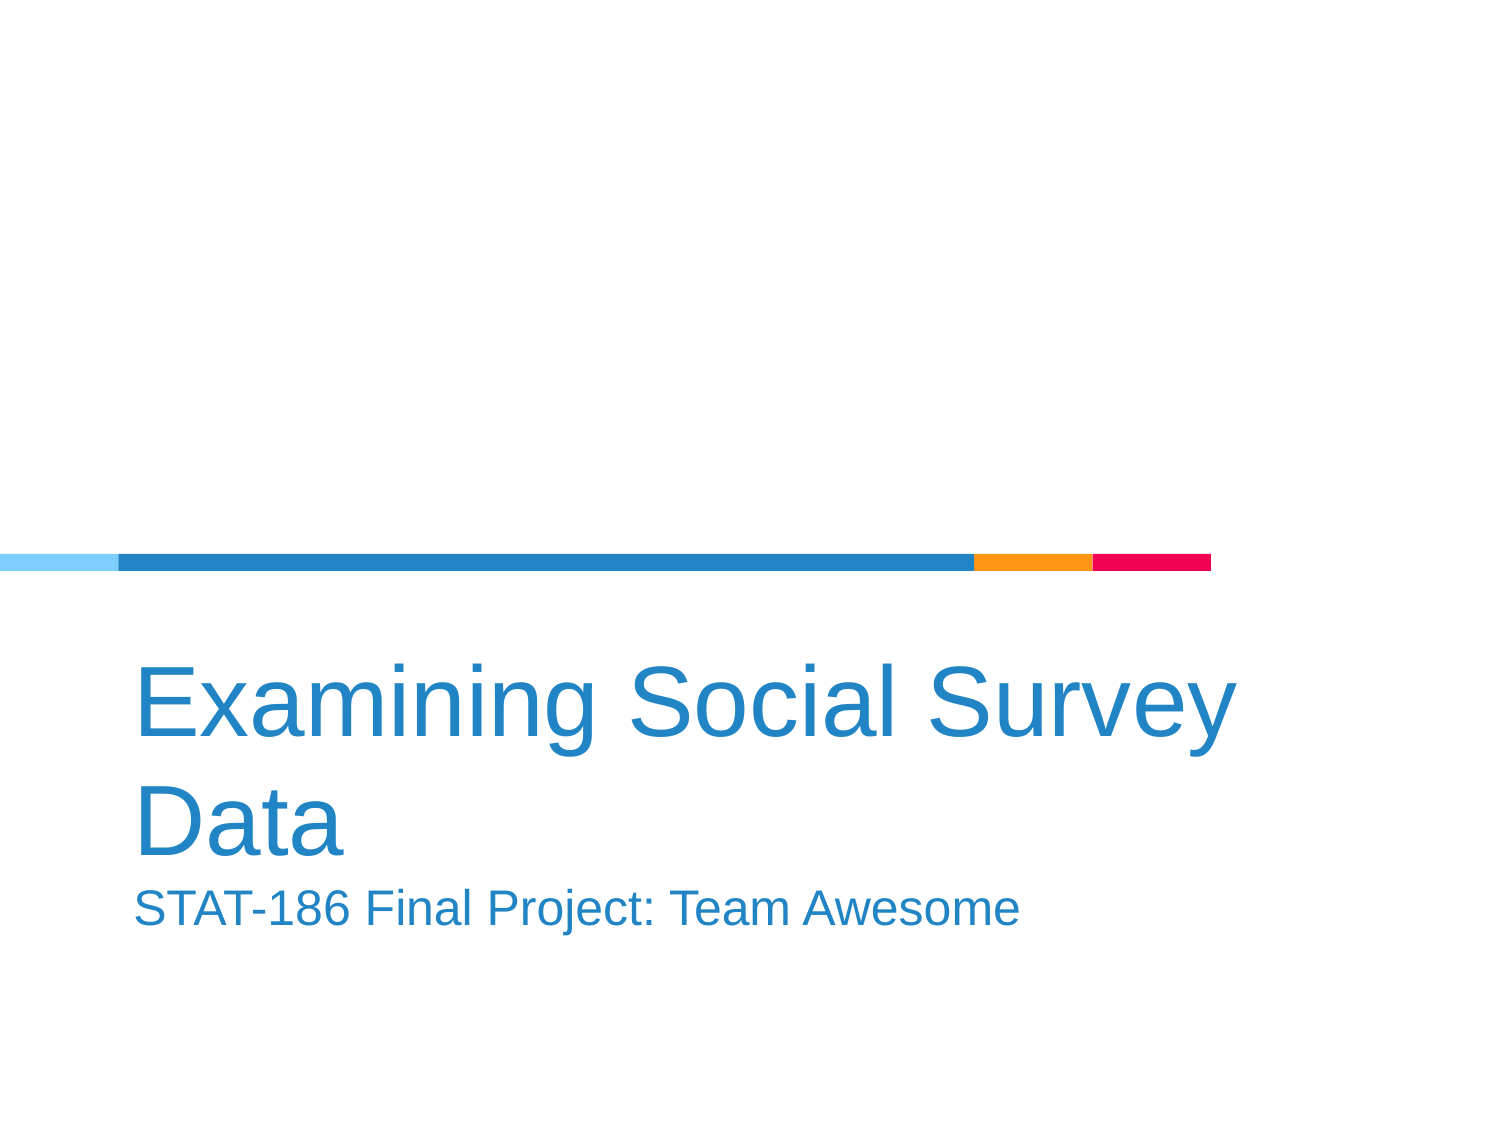

# Examining Social Survey Data STAT-186 Final Project: Team Awesome